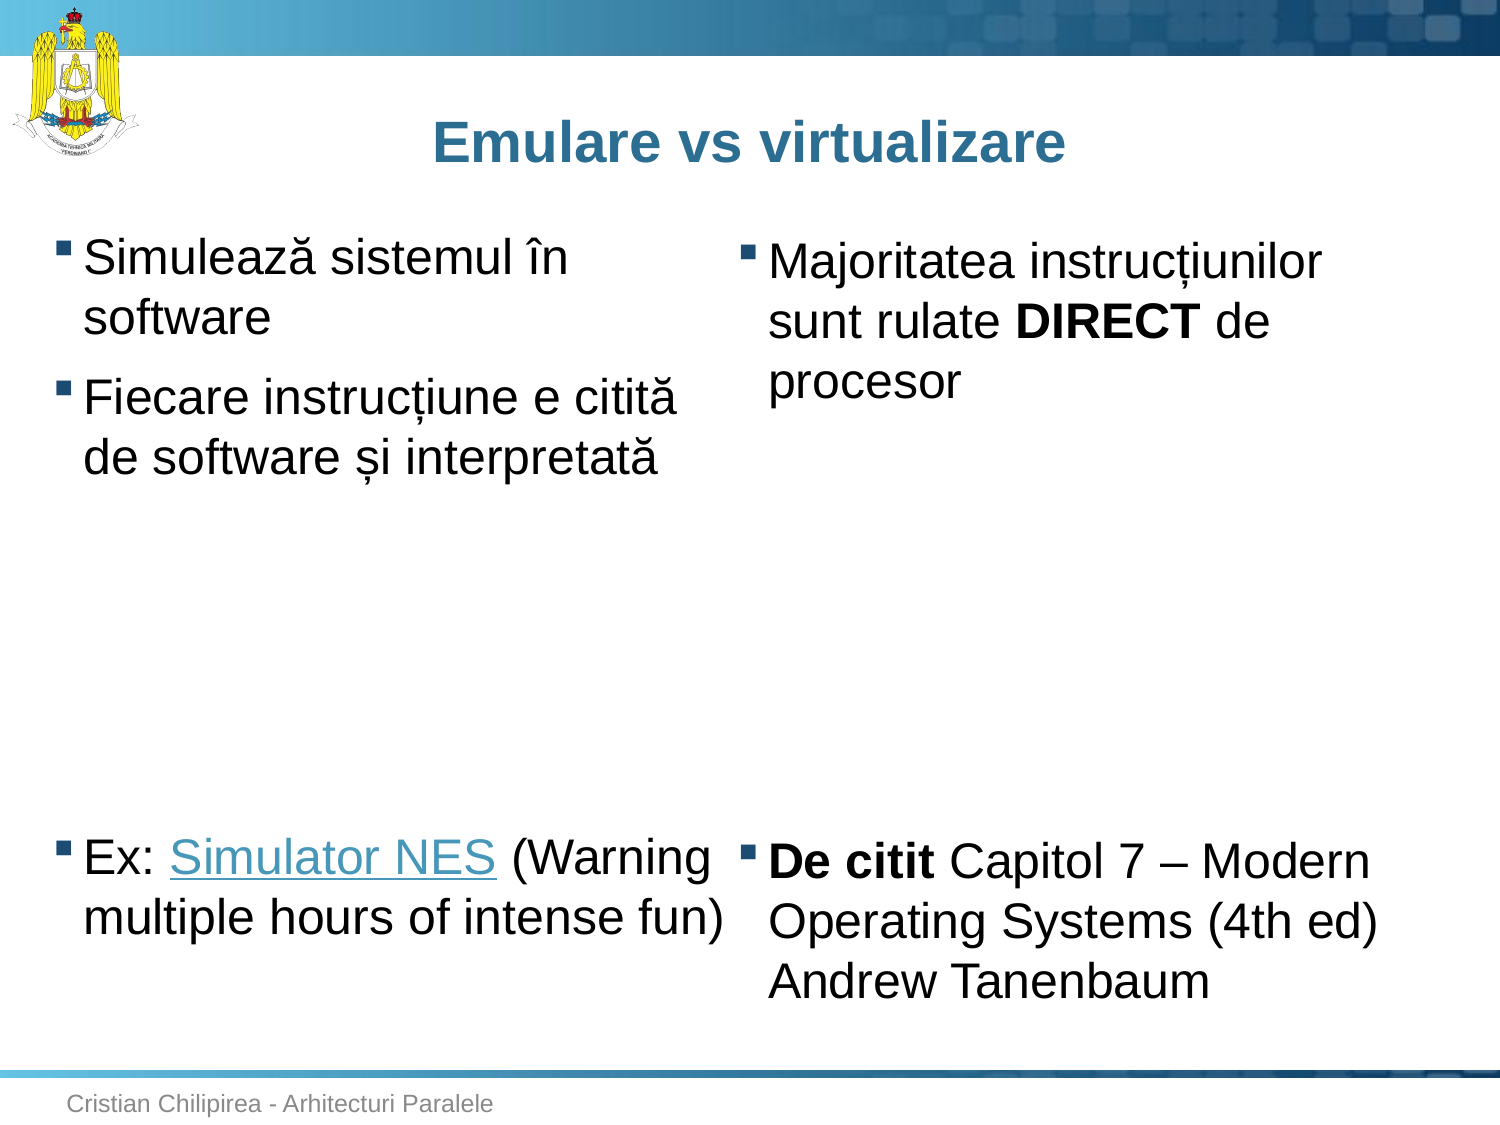

# Emulare vs virtualizare
Simulează sistemul în software
Fiecare instrucțiune e citită de software și interpretată

Ex: Simulator NES (Warning multiple hours of intense fun)
Majoritatea instrucțiunilor sunt rulate DIRECT de procesor

De citit Capitol 7 – Modern Operating Systems (4th ed) Andrew Tanenbaum

Cristian Chilipirea - Arhitecturi Paralele